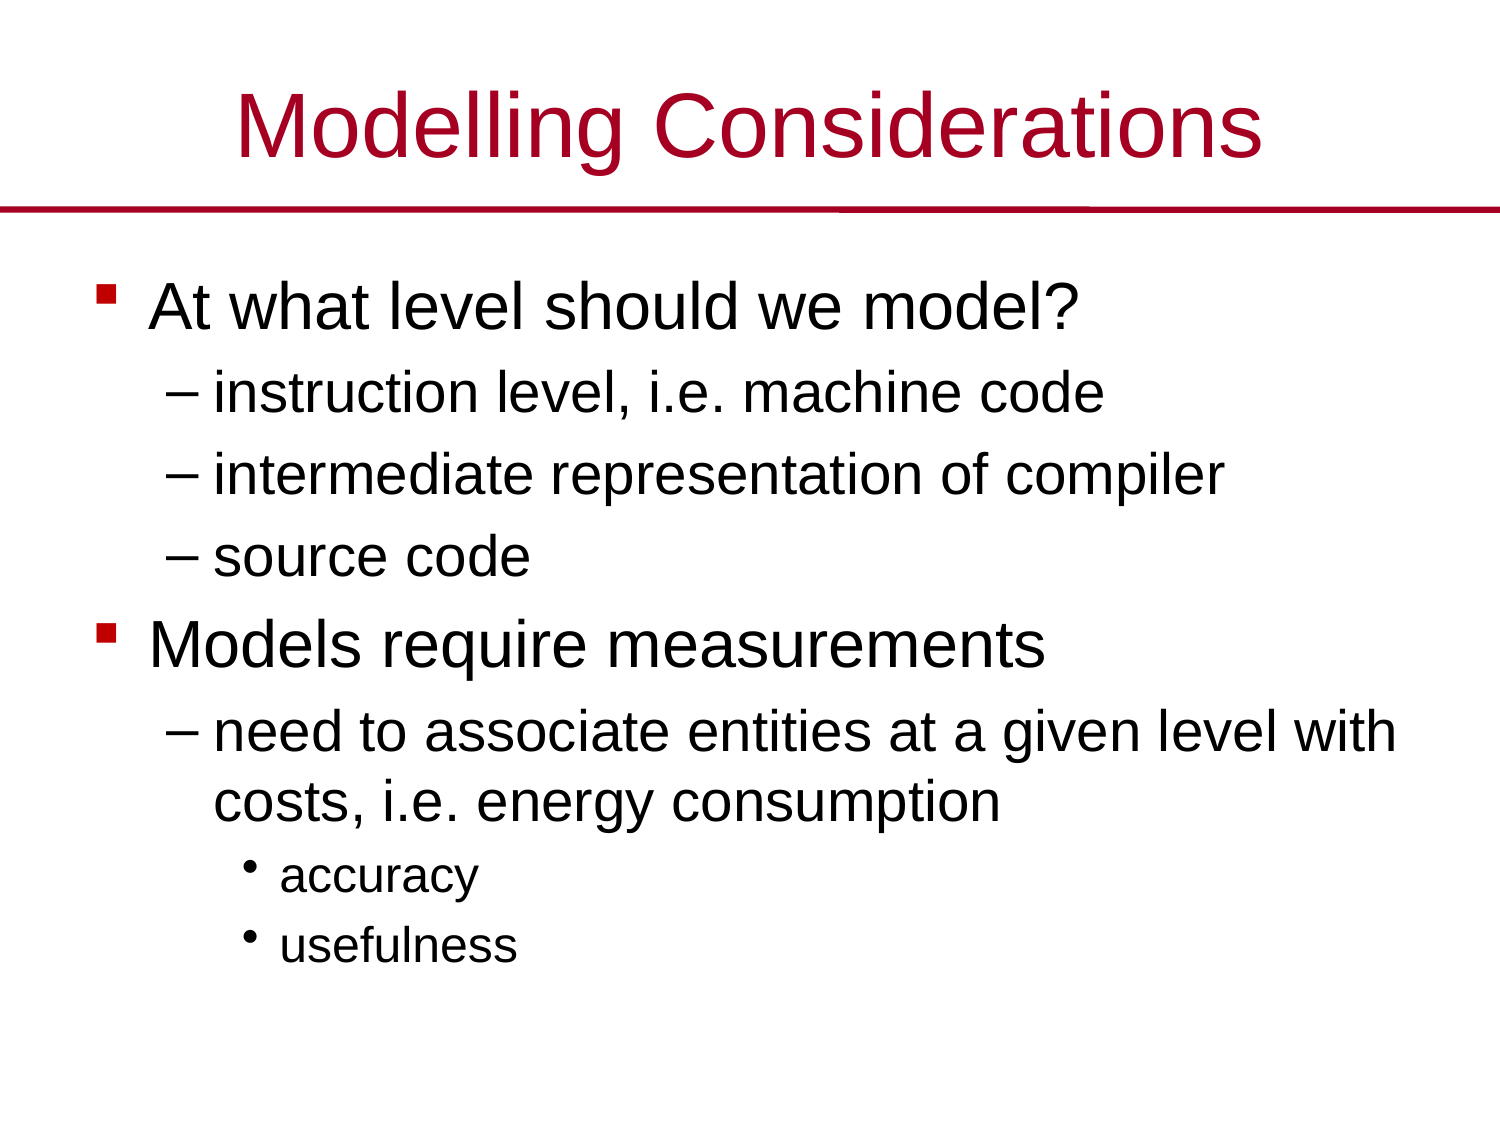

# Modelling Considerations
At what level should we model?
instruction level, i.e. machine code
intermediate representation of compiler
source code
Models require measurements
need to associate entities at a given level with costs, i.e. energy consumption
accuracy
usefulness